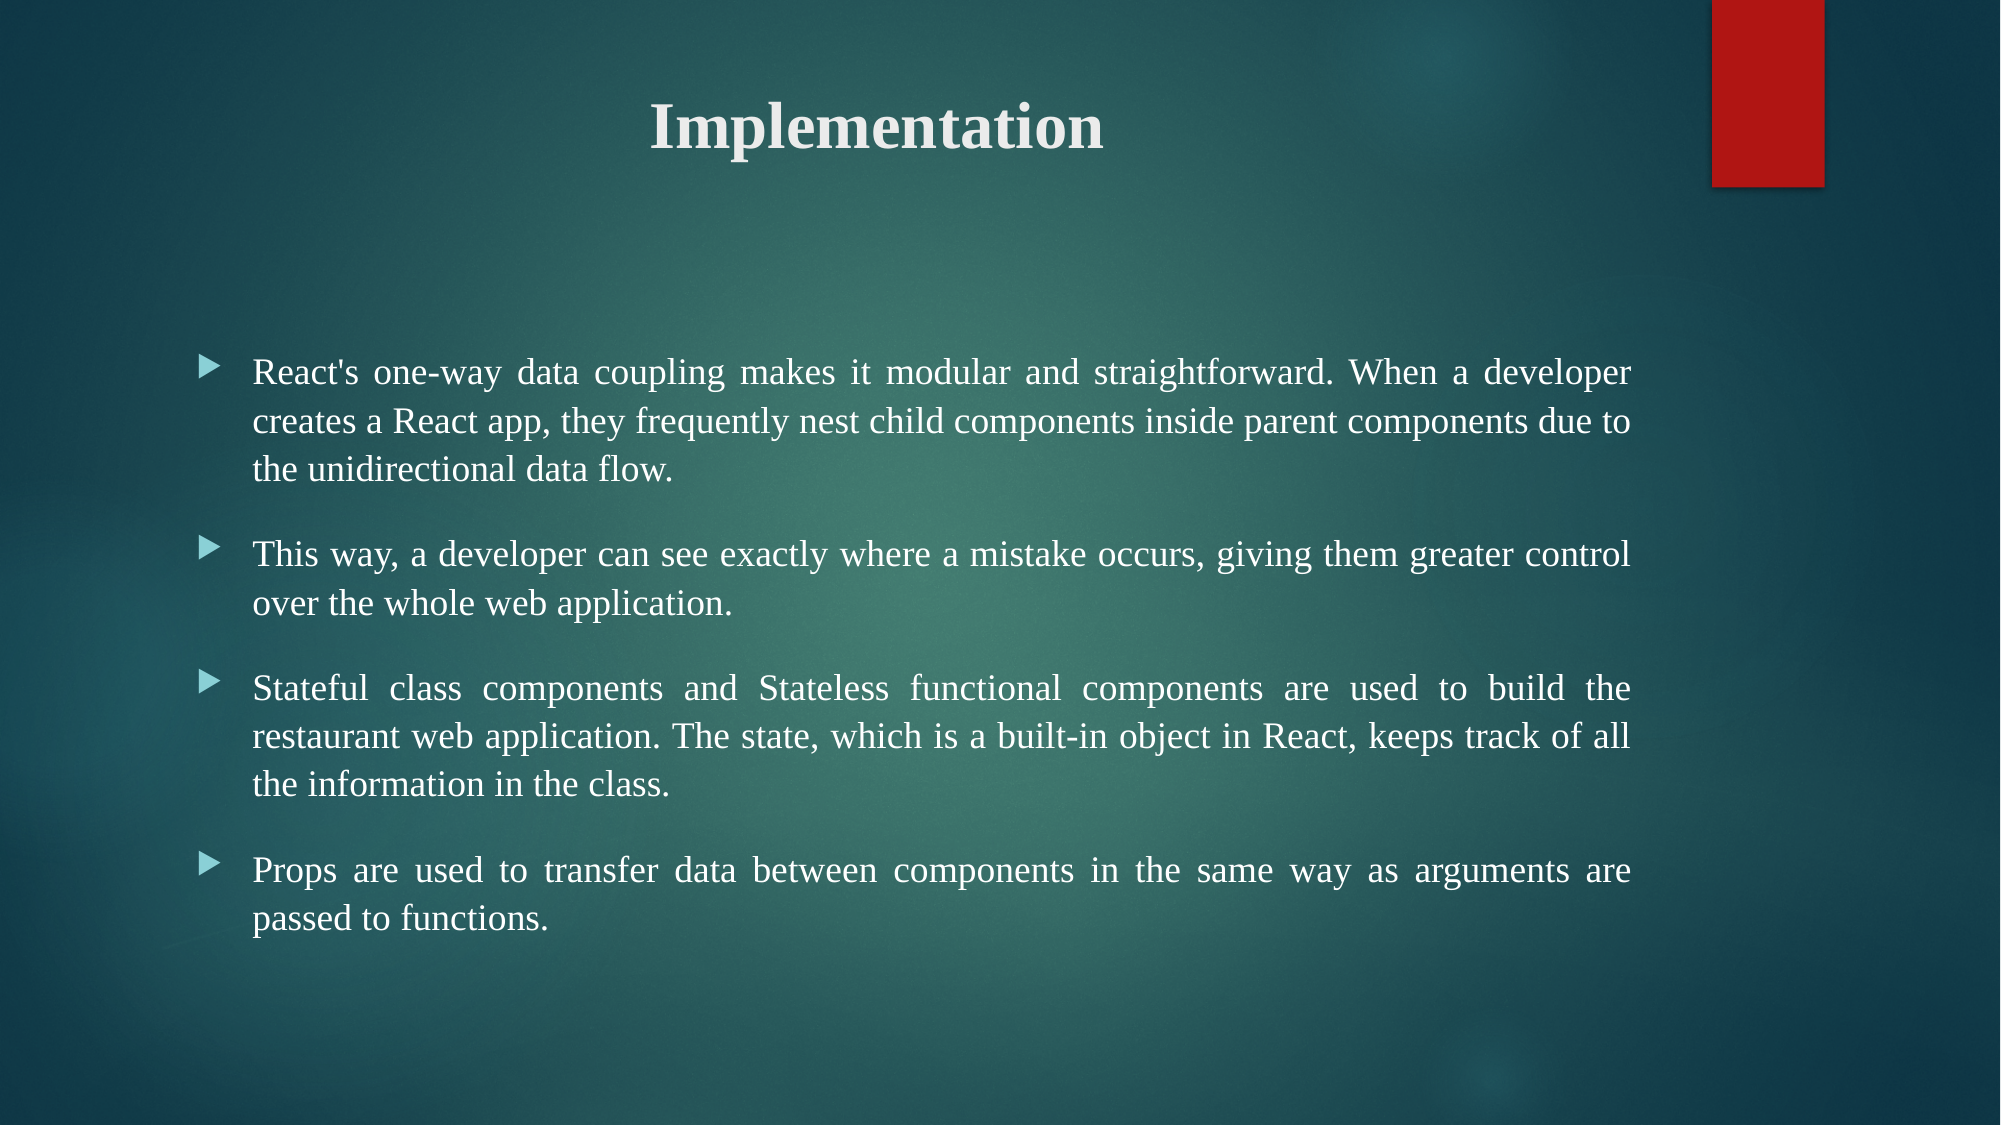

# Implementation
React's one-way data coupling makes it modular and straightforward. When a developer creates a React app, they frequently nest child components inside parent components due to the unidirectional data flow.
This way, a developer can see exactly where a mistake occurs, giving them greater control over the whole web application.
Stateful class components and Stateless functional components are used to build the restaurant web application. The state, which is a built-in object in React, keeps track of all the information in the class.
Props are used to transfer data between components in the same way as arguments are passed to functions.